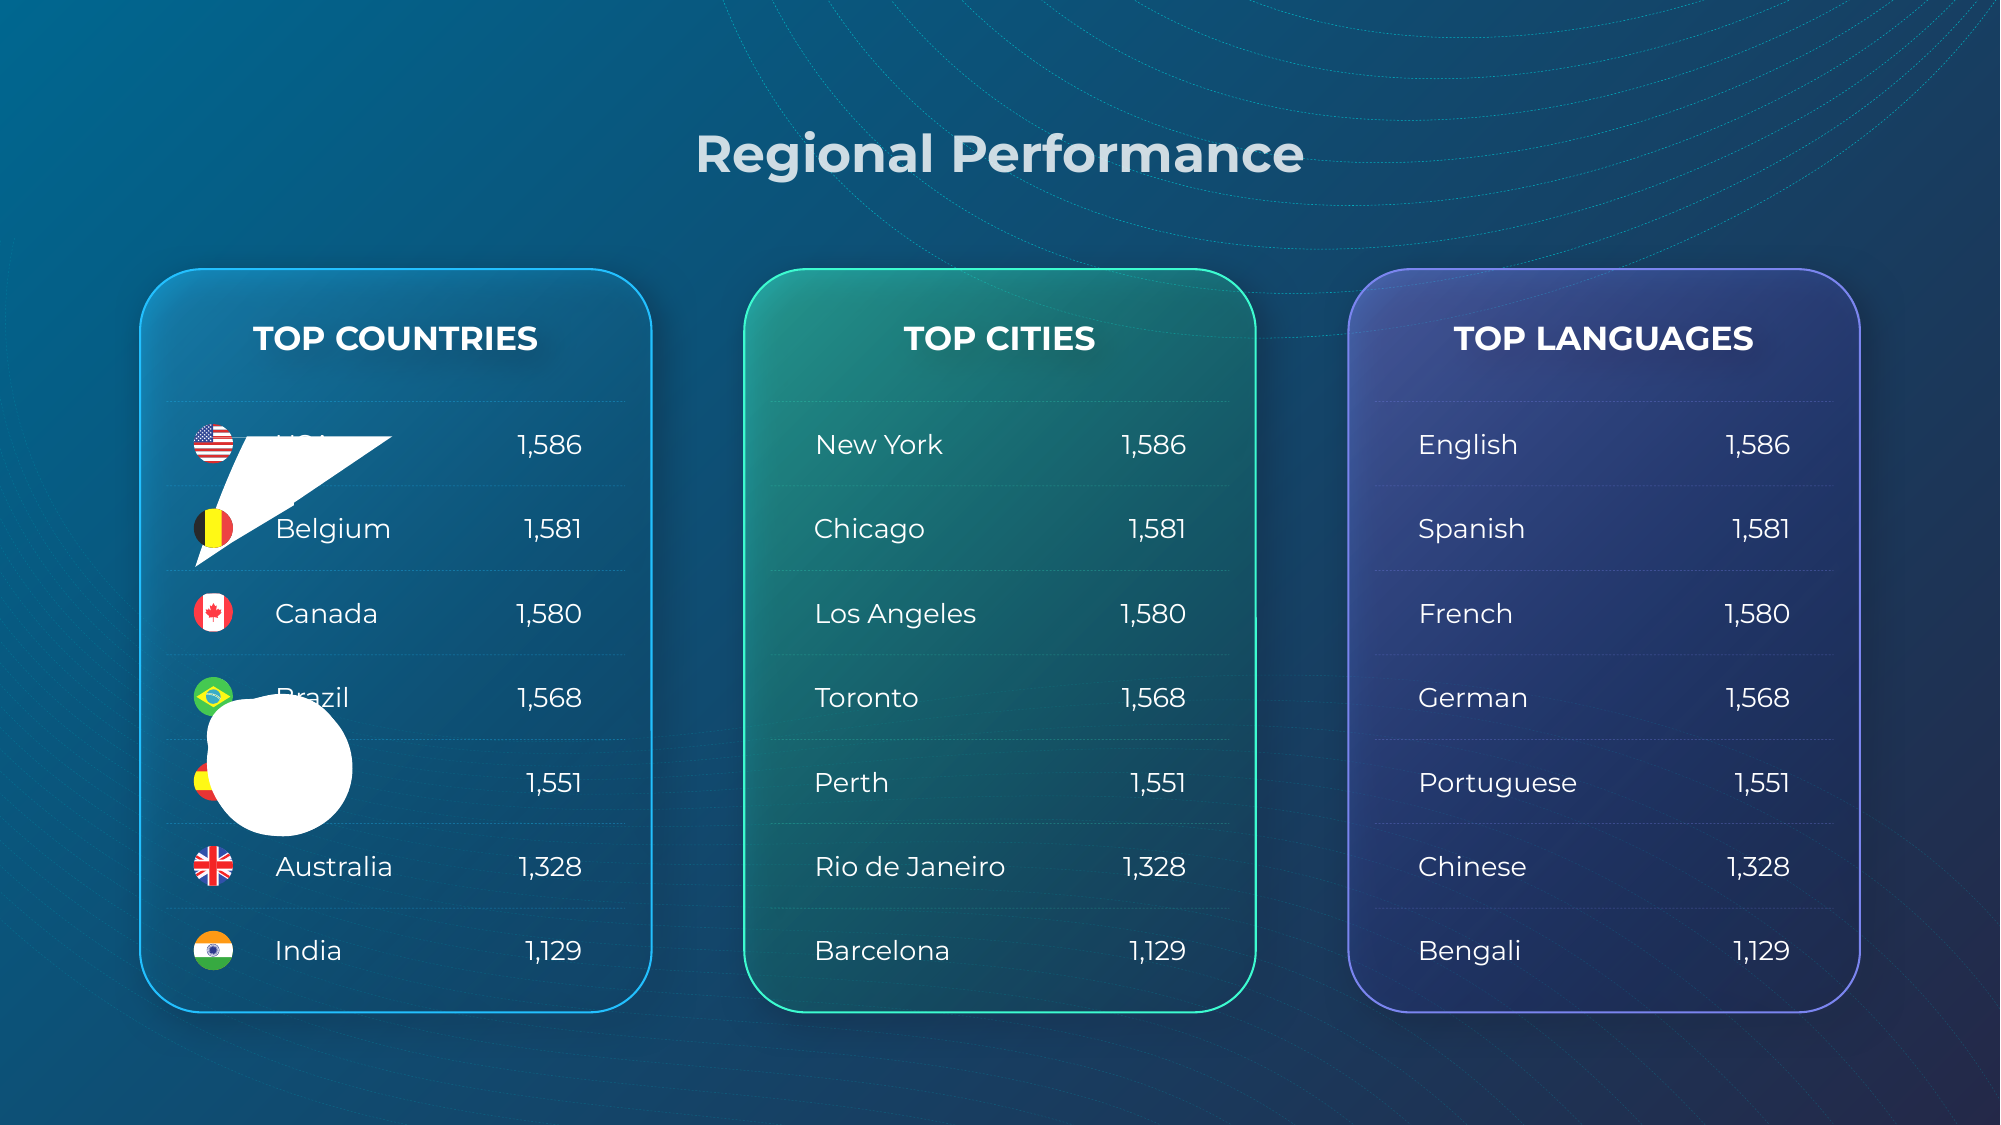

Regional Performance
TOP COUNTRIES
USA
1,586

Belgium
1,581

Canada
1,580

Brazil
1,568

Spain
1,551

Australia
1,328

India
1,129

TOP CITIES
TOP LANGUAGES
New York
Chicago
Los Angeles
Toronto
Perth
Rio de Janeiro
Barcelona
1,586
1,581
1,580
1,568
1,551
1,328
1,129
English
Spanish
French
German
Portuguese
Chinese
Bengali
1,586
1,581
1,580
1,568
1,551
1,328
1,129